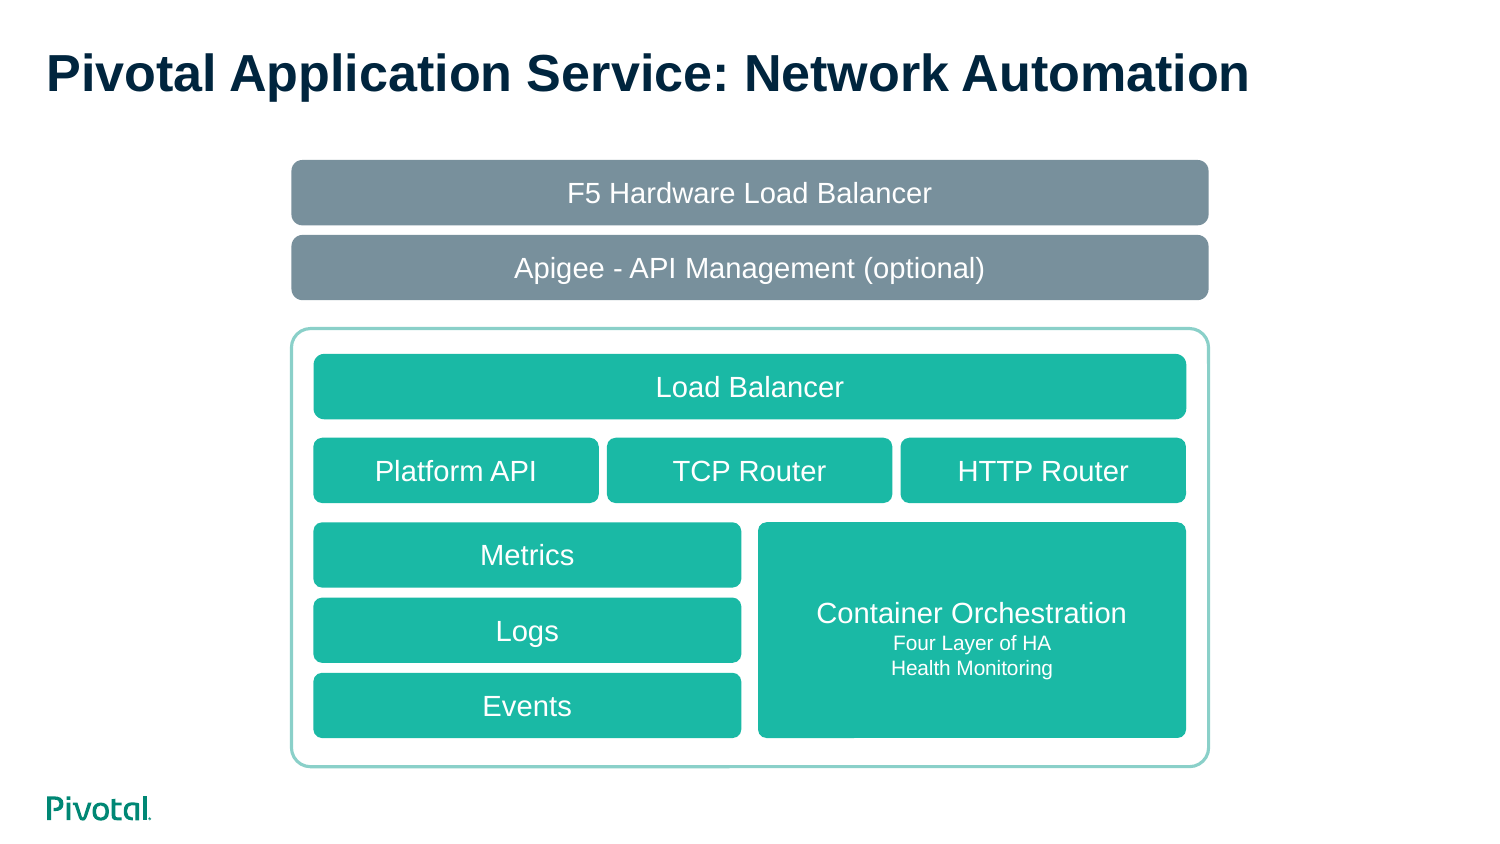

Pivotal Application Service: Network Automation
F5 Hardware Load Balancer
Apigee - API Management (optional)

Load Balancer
Platform API
TCP Router
HTTP Router

Container Orchestration
Four Layer of HA
Health Monitoring
Metrics
Logs
Events